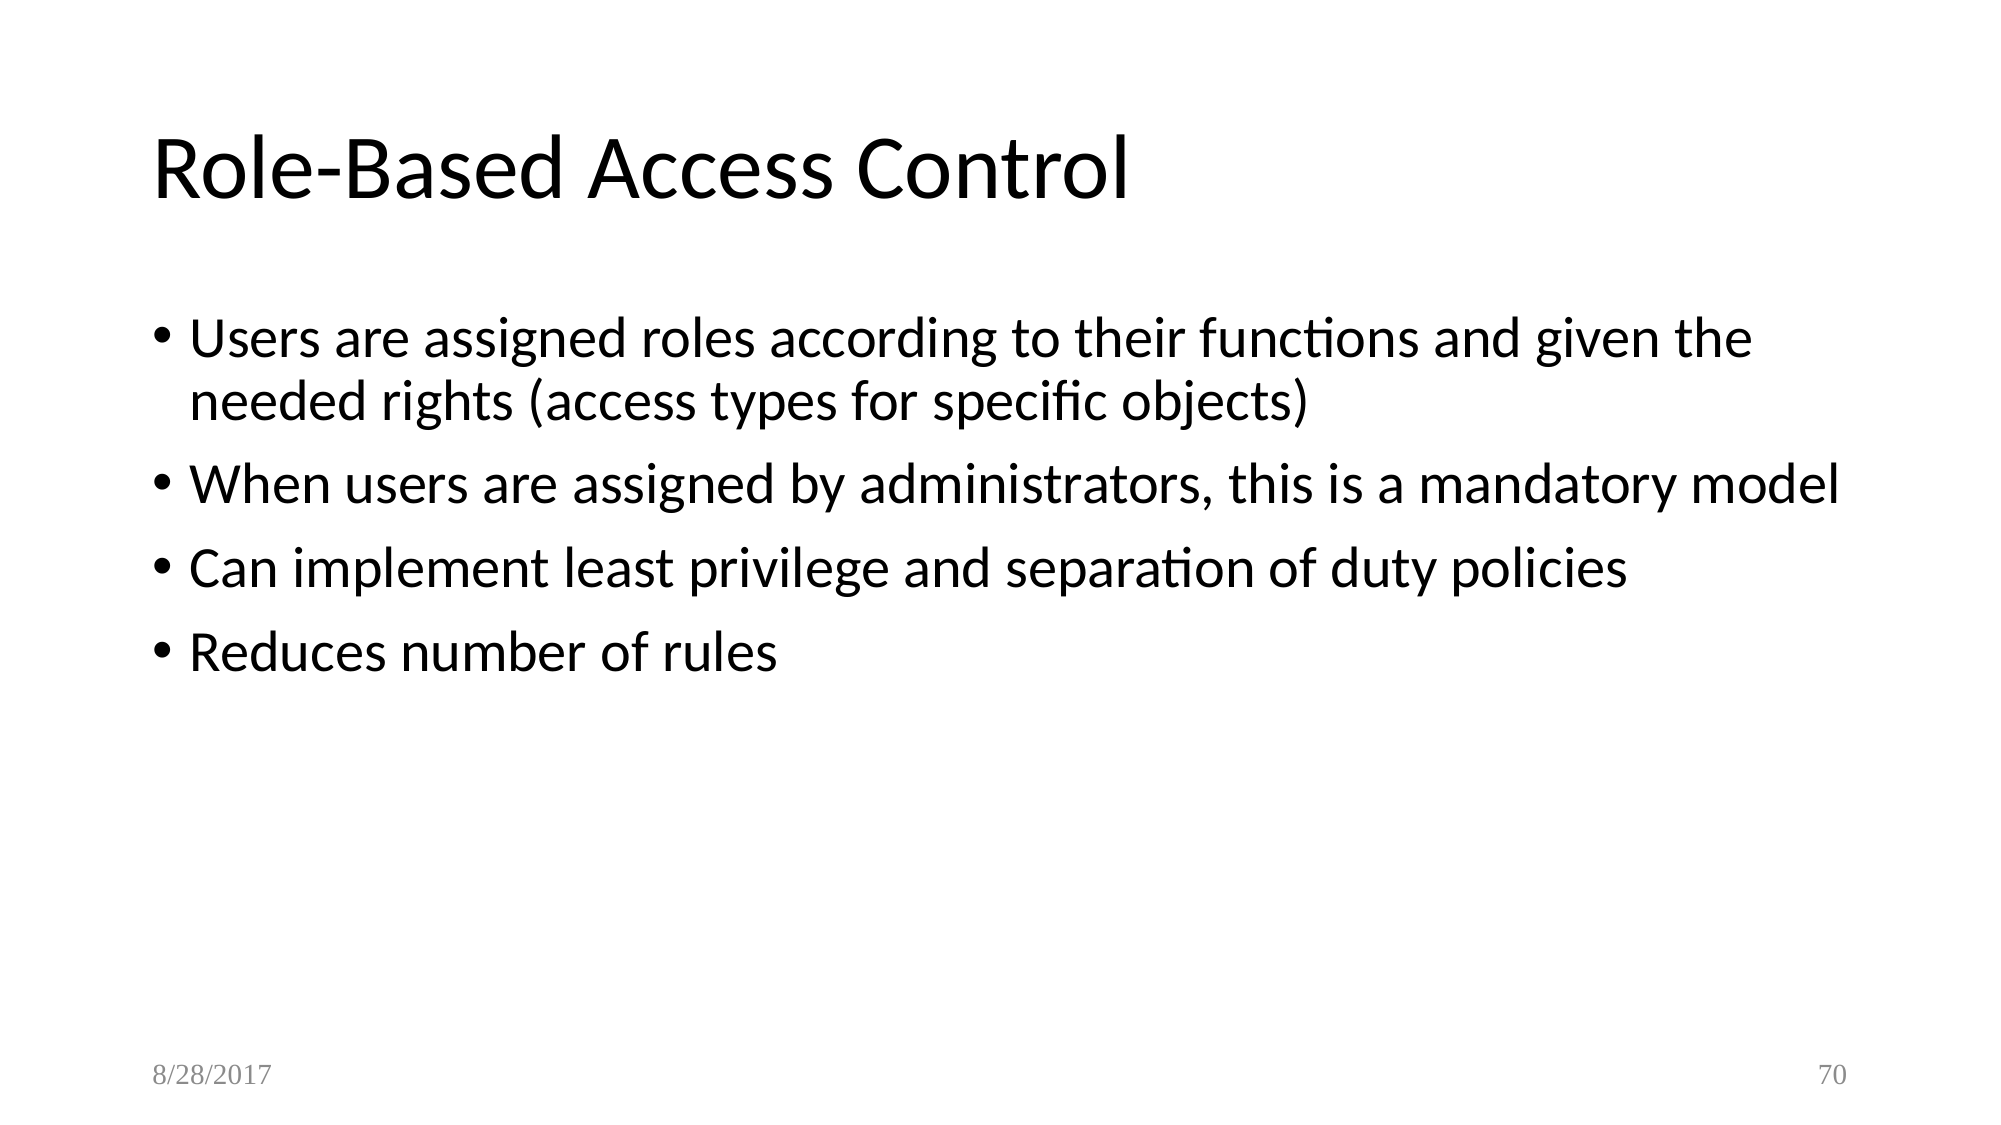

Role-Based Access Control
Users are assigned roles according to their functions and given the needed rights (access types for specific objects)
When users are assigned by administrators, this is a mandatory model
Can implement least privilege and separation of duty policies
Reduces number of rules
8/28/2017
70